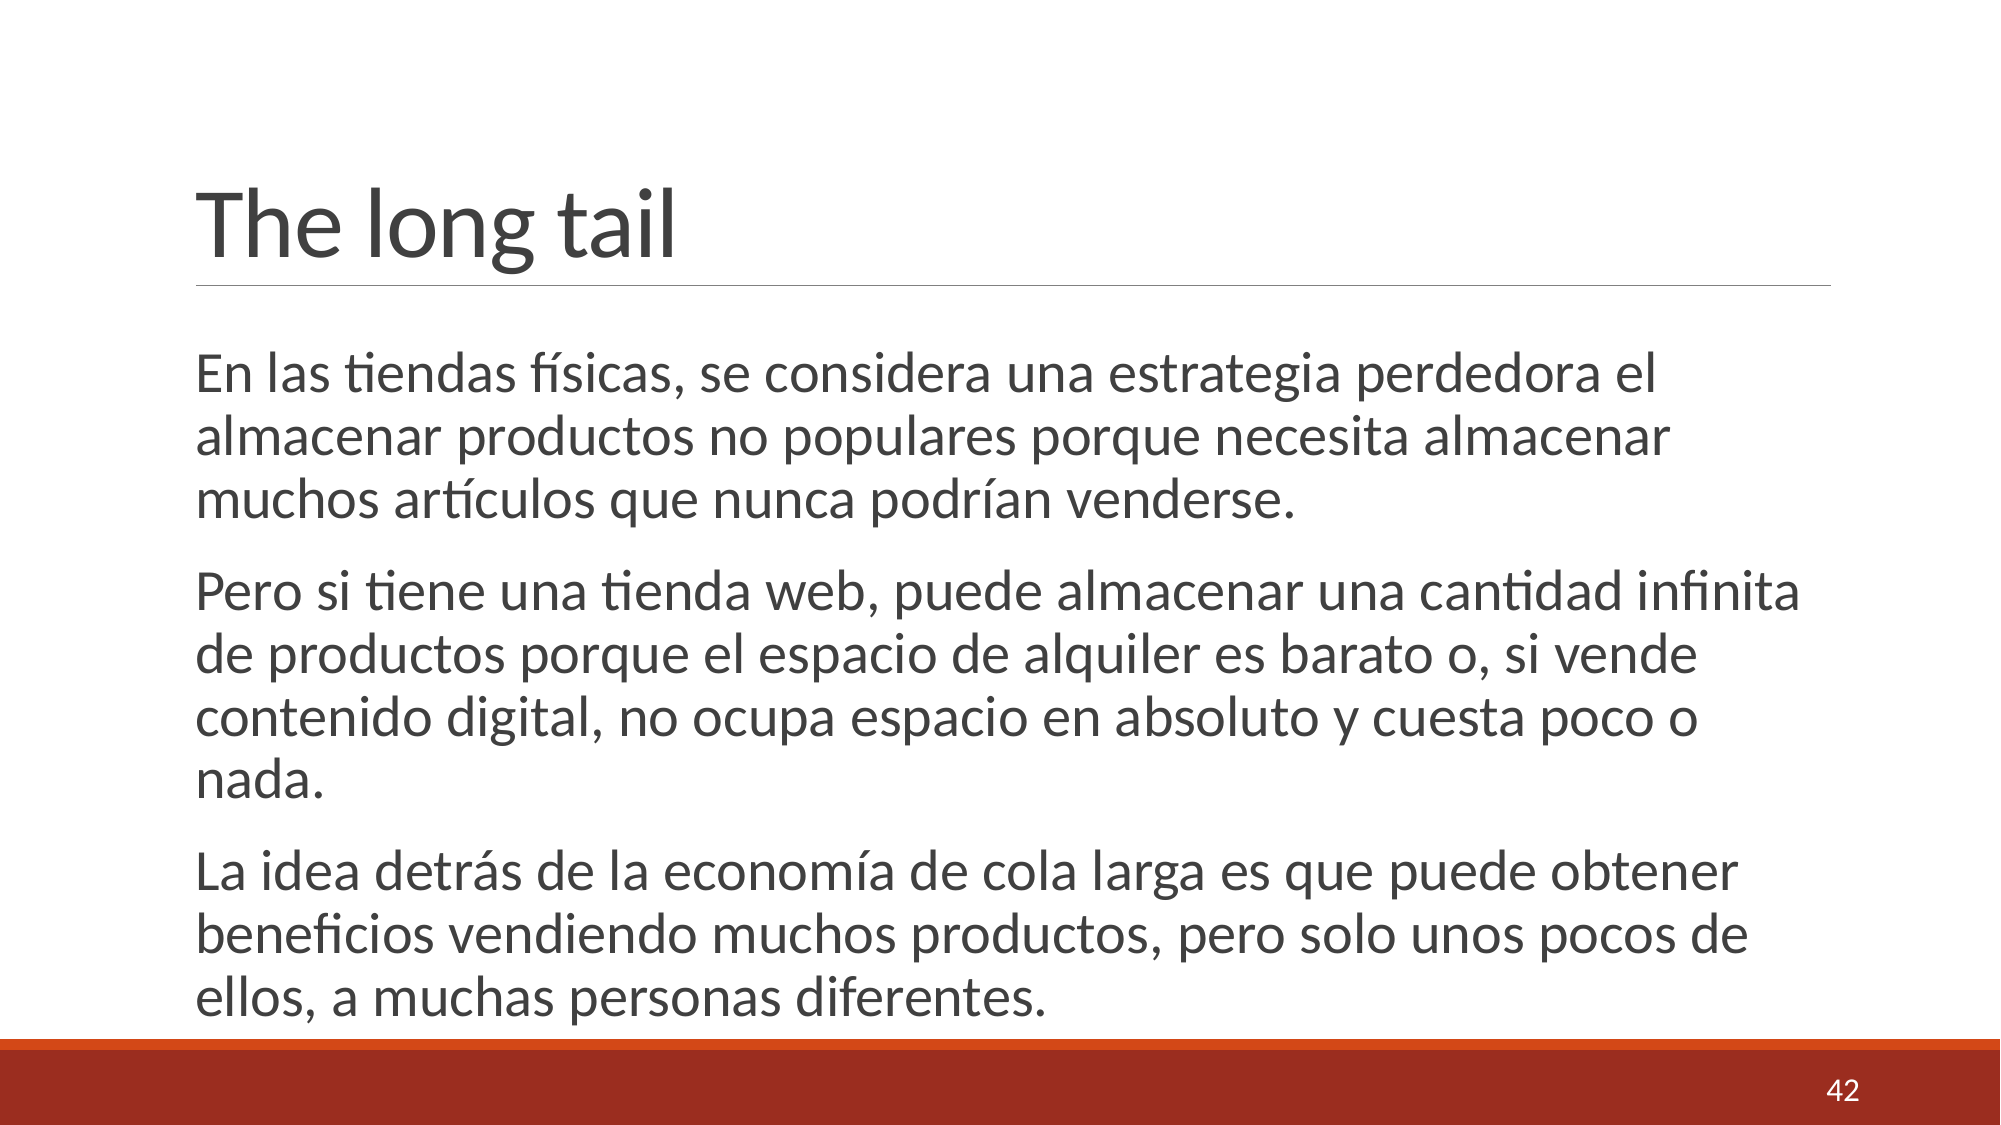

# The long tail
En las tiendas físicas, se considera una estrategia perdedora el almacenar productos no populares porque necesita almacenar muchos artículos que nunca podrían venderse.
Pero si tiene una tienda web, puede almacenar una cantidad infinita de productos porque el espacio de alquiler es barato o, si vende contenido digital, no ocupa espacio en absoluto y cuesta poco o nada.
La idea detrás de la economía de cola larga es que puede obtener beneficios vendiendo muchos productos, pero solo unos pocos de ellos, a muchas personas diferentes.
42